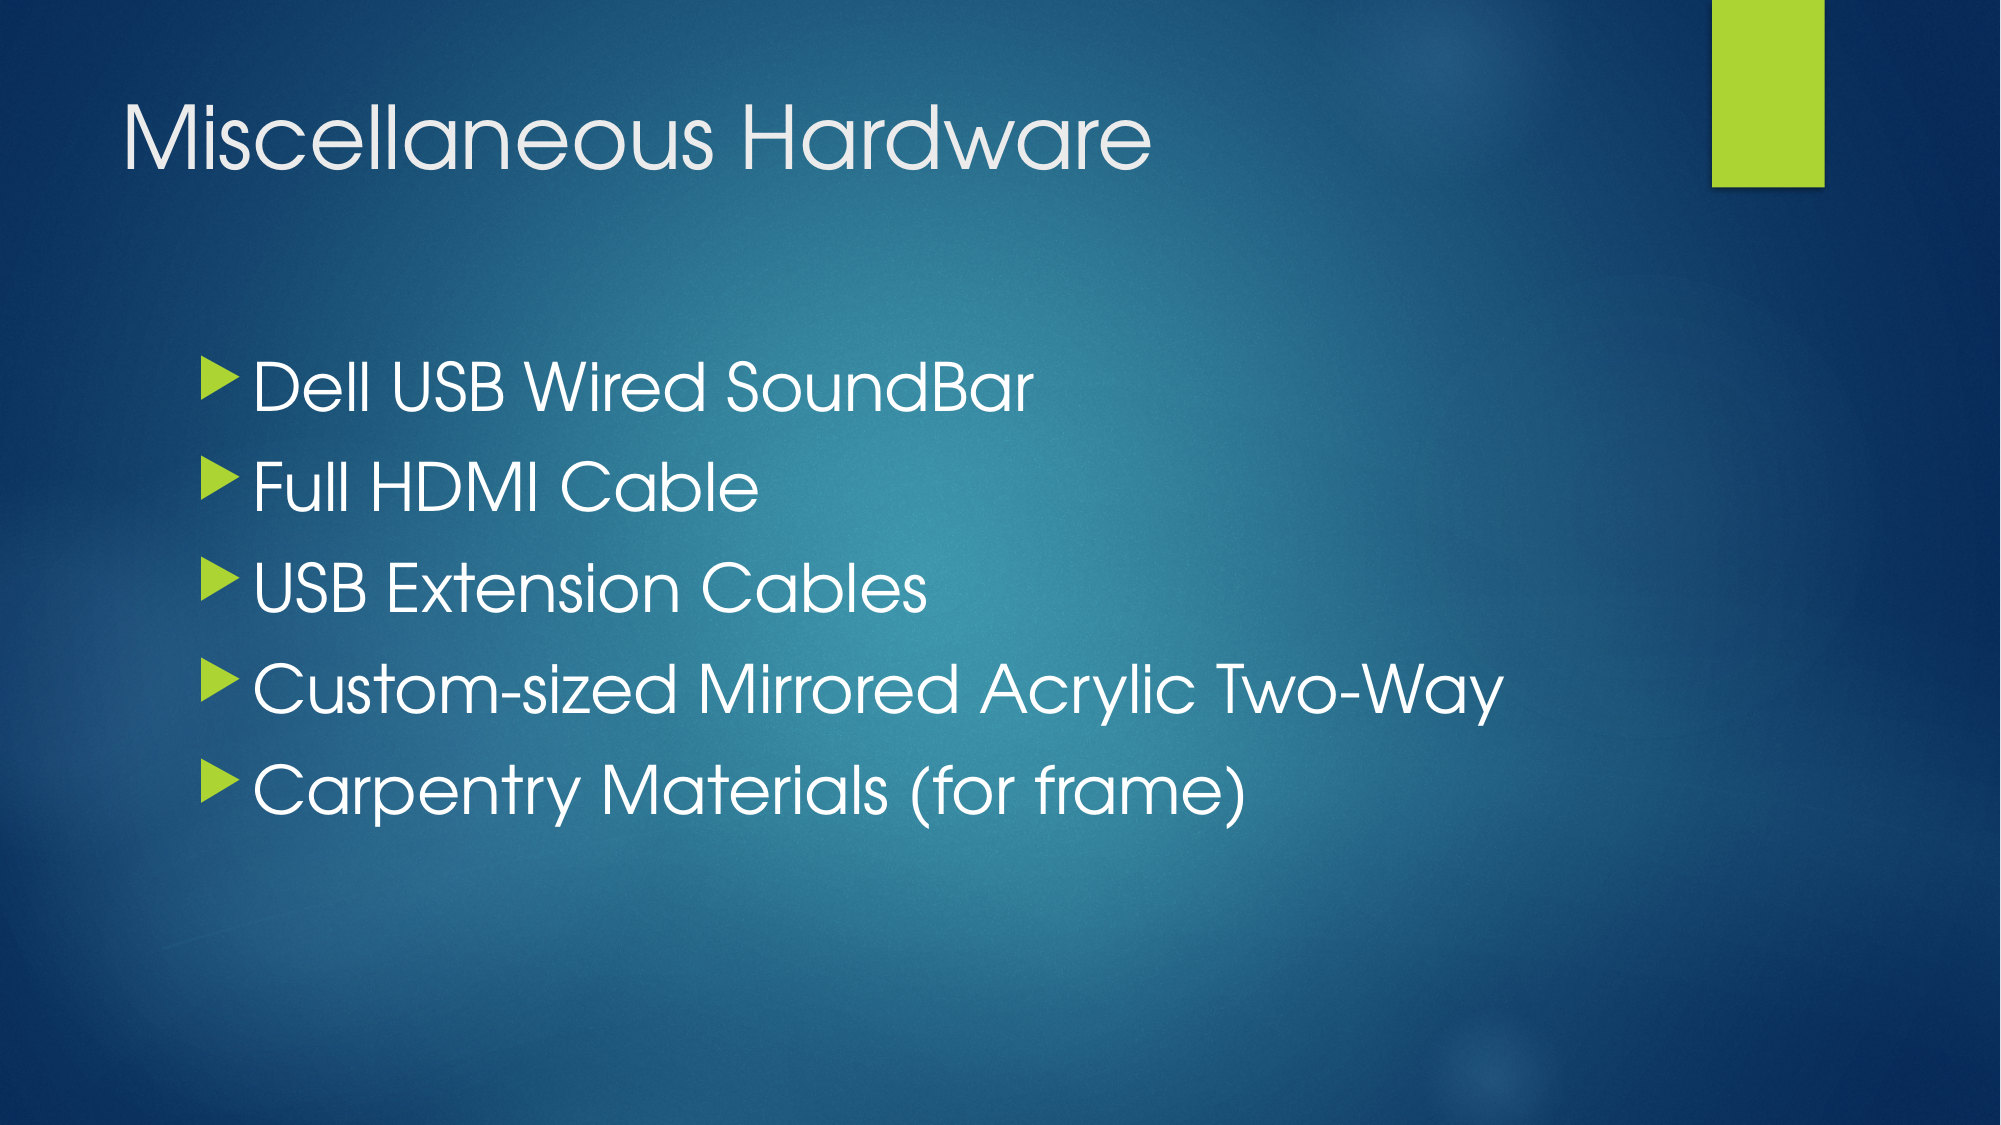

# Miscellaneous Hardware
Dell USB Wired SoundBar
Full HDMI Cable
USB Extension Cables
Custom-sized Mirrored Acrylic Two-Way
Carpentry Materials (for frame)